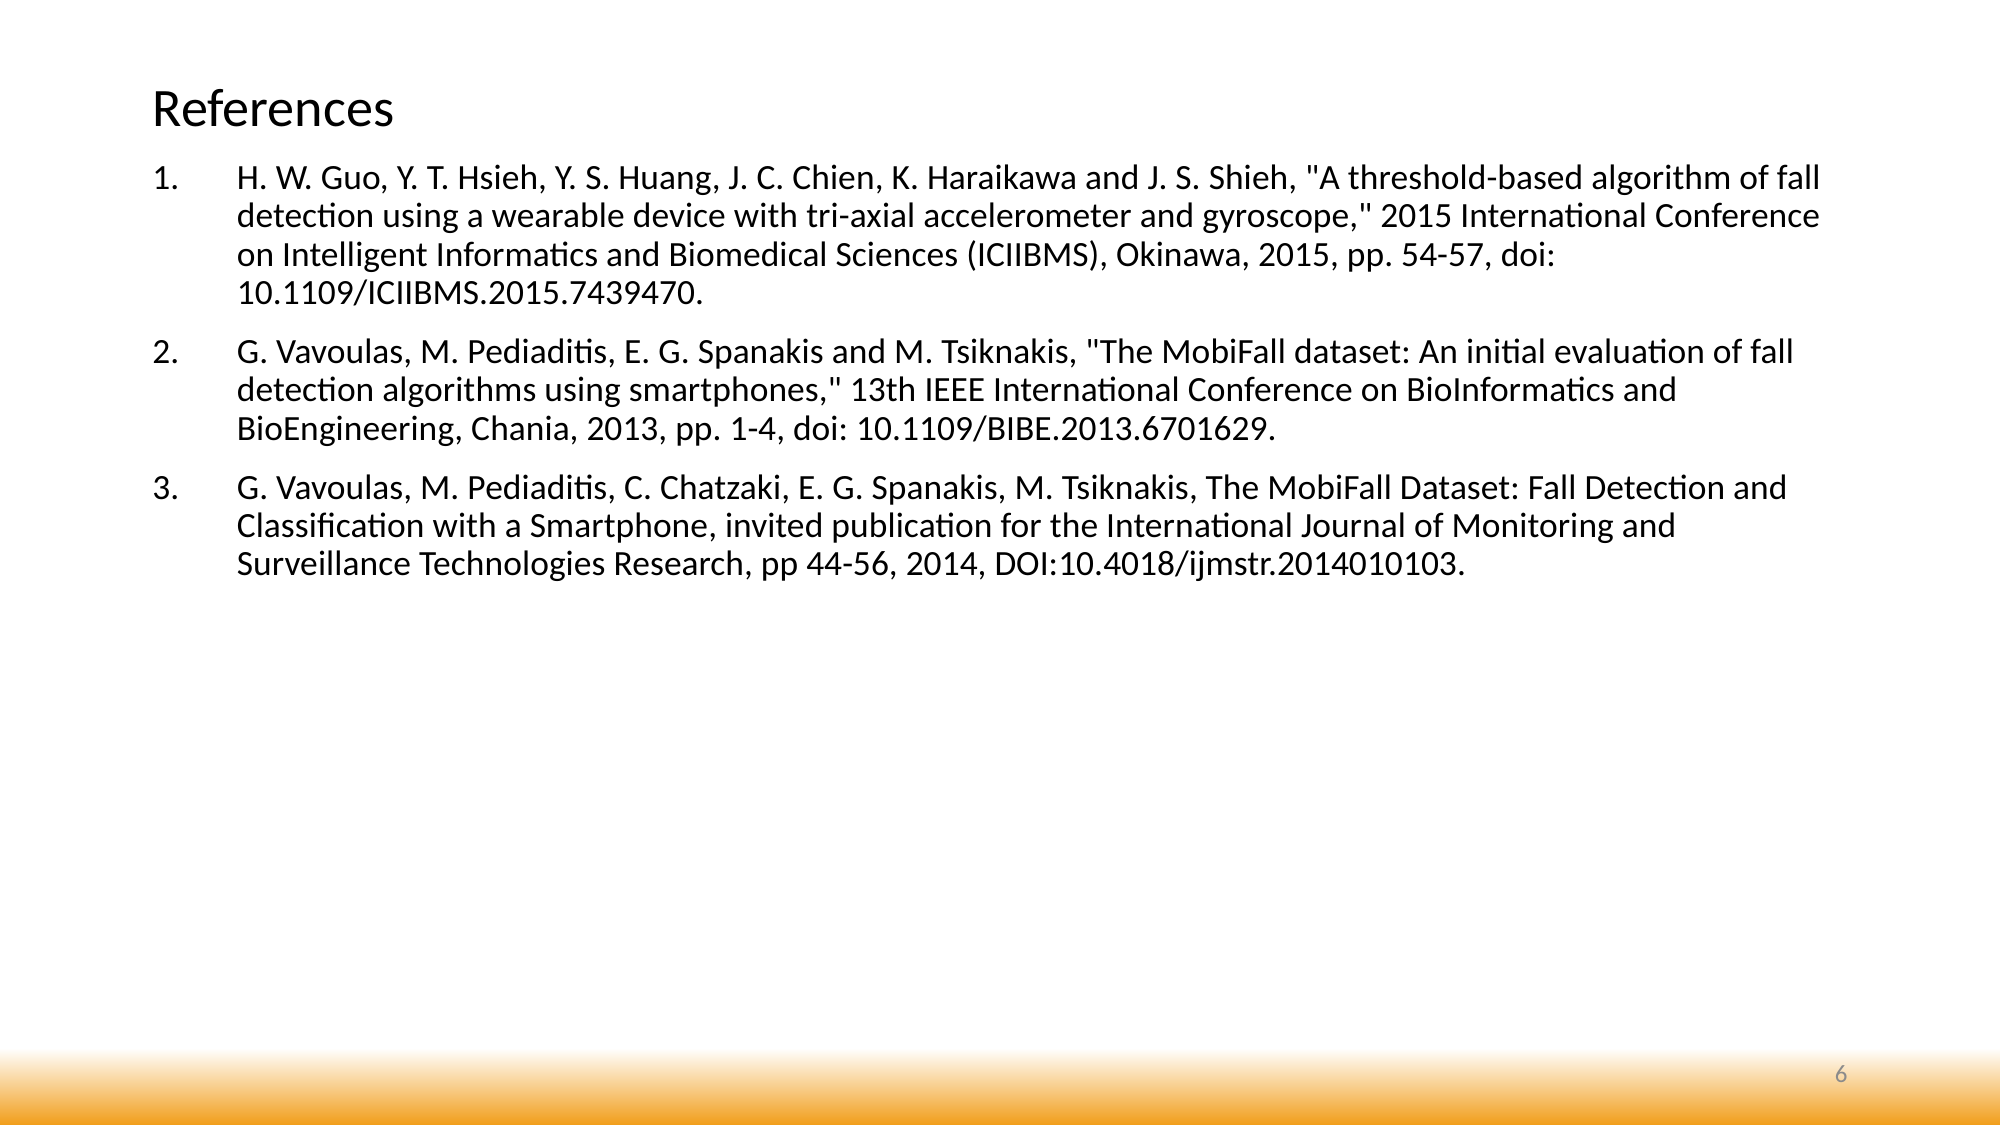

References
H. W. Guo, Y. T. Hsieh, Y. S. Huang, J. C. Chien, K. Haraikawa and J. S. Shieh, "A threshold-based algorithm of fall detection using a wearable device with tri-axial accelerometer and gyroscope," 2015 International Conference on Intelligent Informatics and Biomedical Sciences (ICIIBMS), Okinawa, 2015, pp. 54-57, doi: 10.1109/ICIIBMS.2015.7439470.
G. Vavoulas, M. Pediaditis, E. G. Spanakis and M. Tsiknakis, "The MobiFall dataset: An initial evaluation of fall detection algorithms using smartphones," 13th IEEE International Conference on BioInformatics and BioEngineering, Chania, 2013, pp. 1-4, doi: 10.1109/BIBE.2013.6701629.
G. Vavoulas, M. Pediaditis, C. Chatzaki, E. G. Spanakis, M. Tsiknakis, The MobiFall Dataset: Fall Detection and Classification with a Smartphone, invited publication for the International Journal of Monitoring and Surveillance Technologies Research, pp 44-56, 2014, DOI:10.4018/ijmstr.2014010103.

6